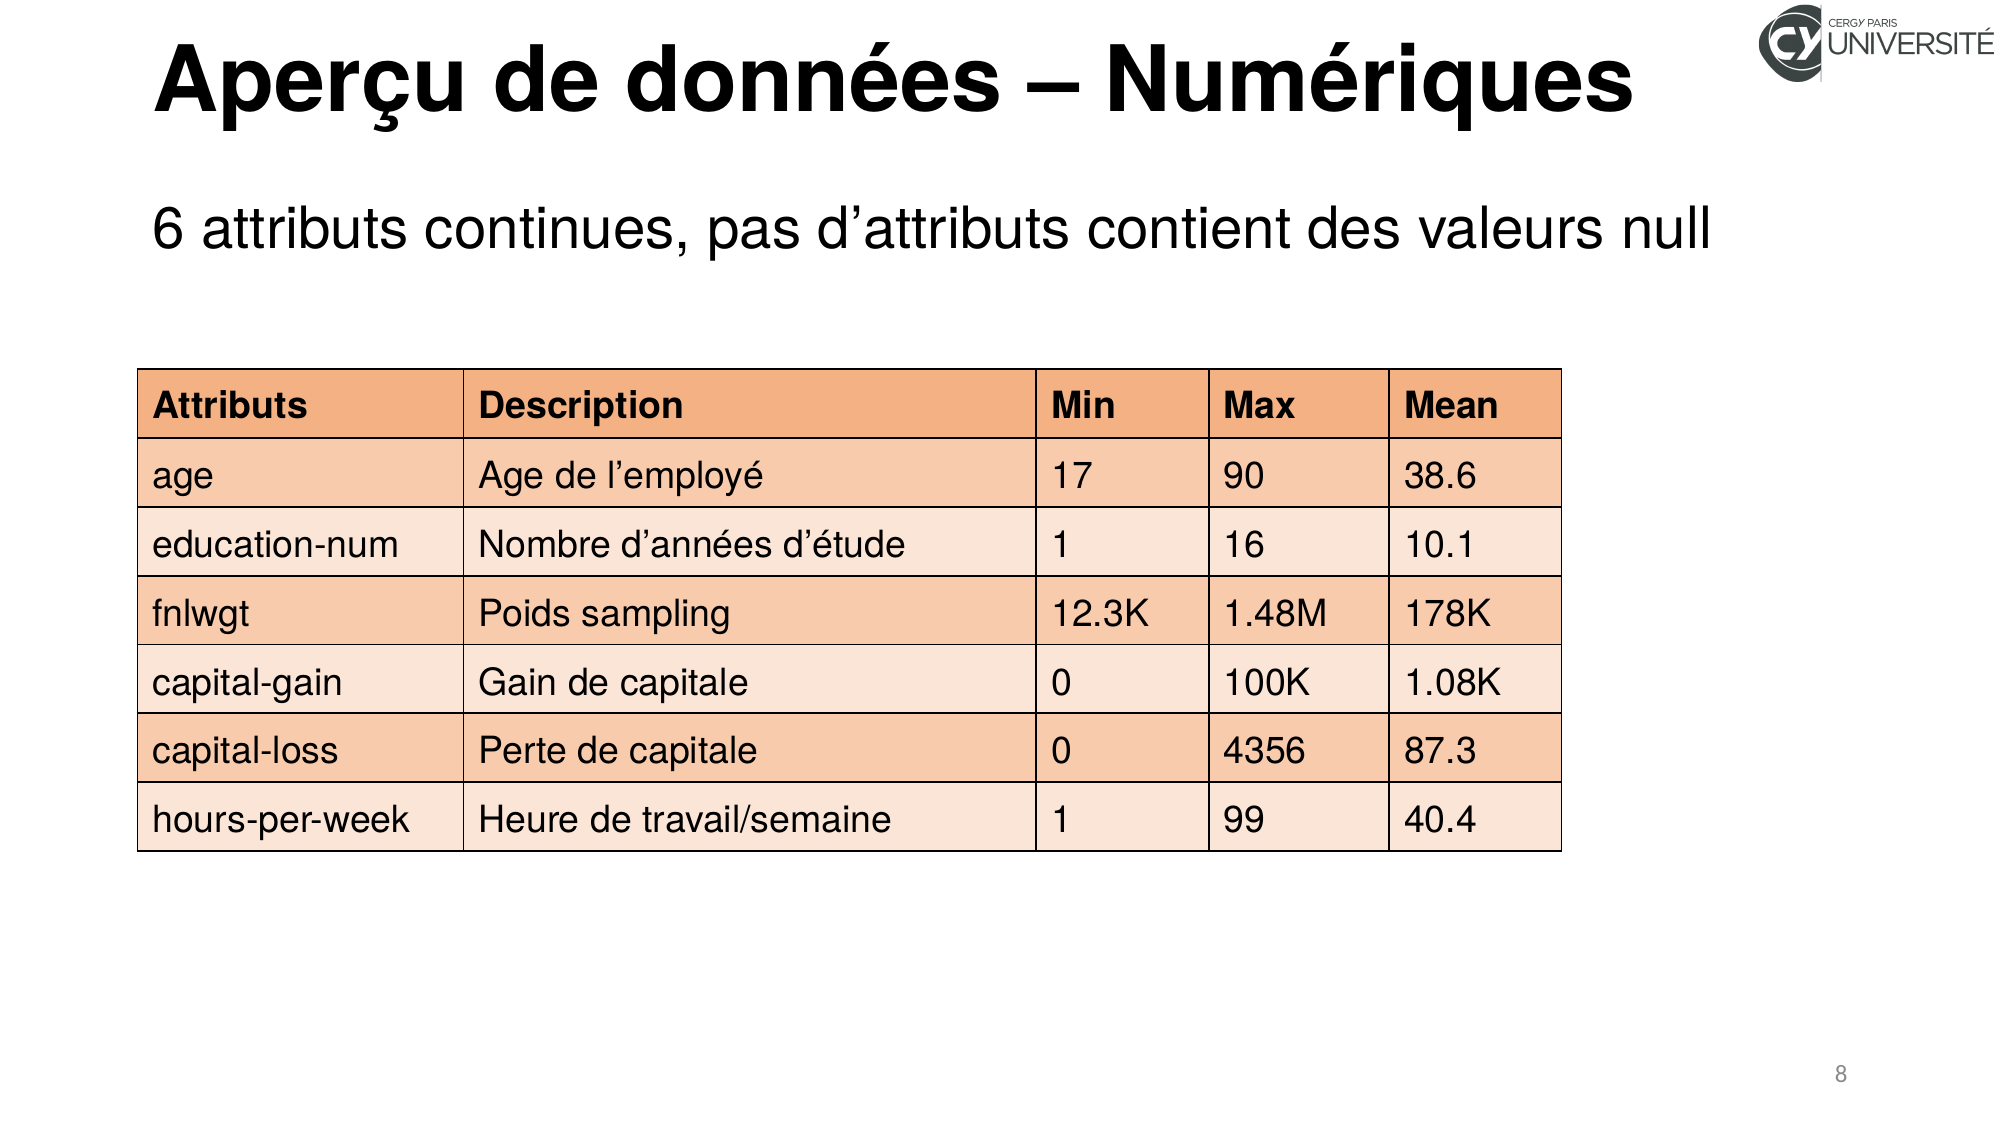

# Aperçu de données – Numériques
6 attributs continues, pas d’attributs contient des valeurs null

| Attributs | Description | Min | Max | Mean |
| --- | --- | --- | --- | --- |
| age | Age de l’employé | 17 | 90 | 38.6 |
| education-num | Nombre d’années d’étude | 1 | 16 | 10.1 |
| fnlwgt | Poids sampling | 12.3K | 1.48M | 178K |
| capital-gain | Gain de capitale | 0 | 100K | 1.08K |
| capital-loss | Perte de capitale | 0 | 4356 | 87.3 |
| hours-per-week | Heure de travail/semaine | 1 | 99 | 40.4 |
8